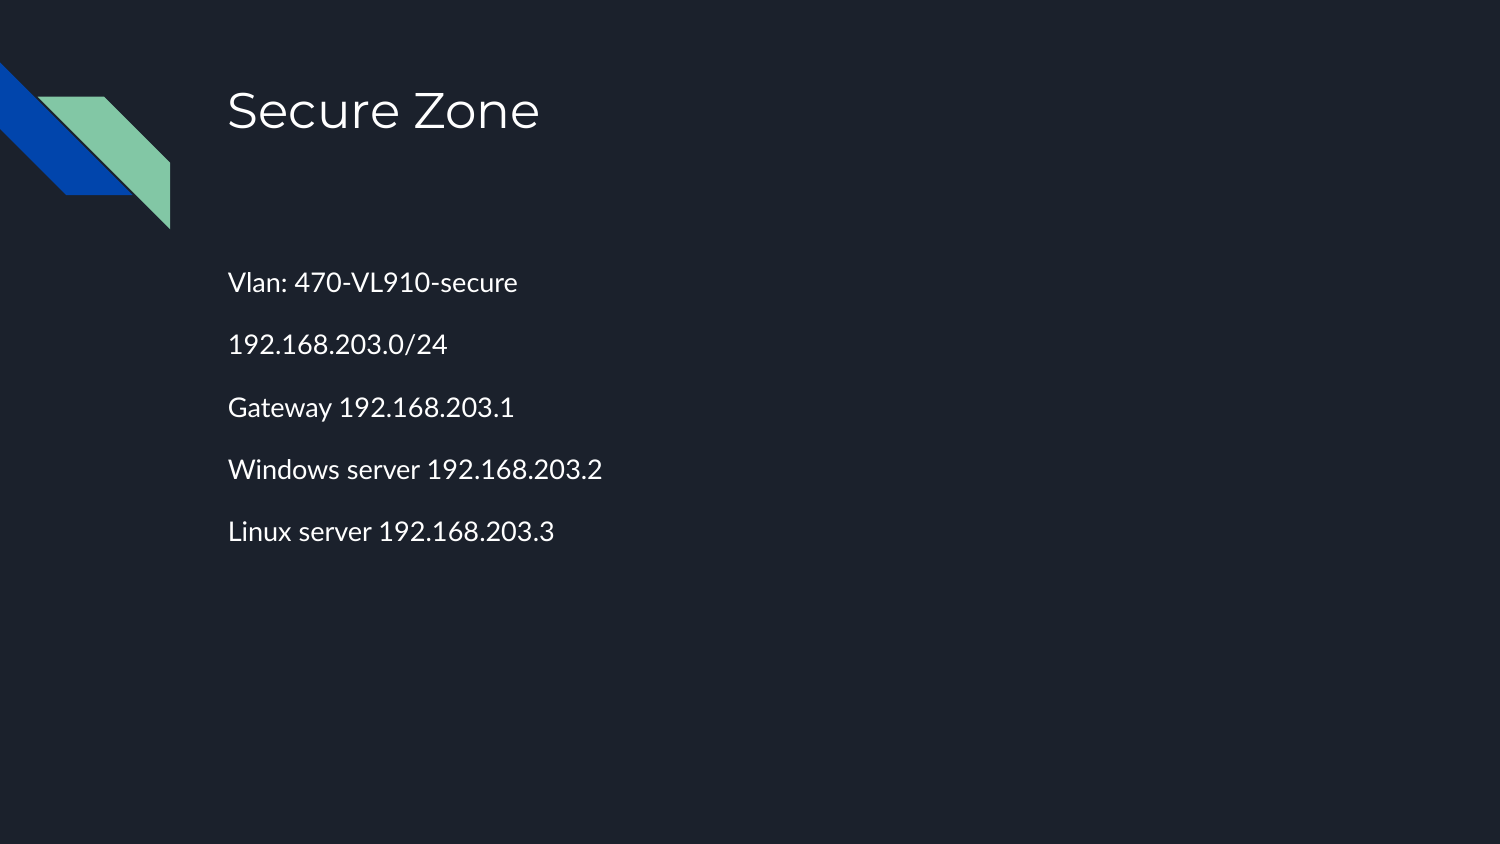

# Secure Zone
Vlan: 470-VL910-secure
192.168.203.0/24
Gateway 192.168.203.1
Windows server 192.168.203.2
Linux server 192.168.203.3